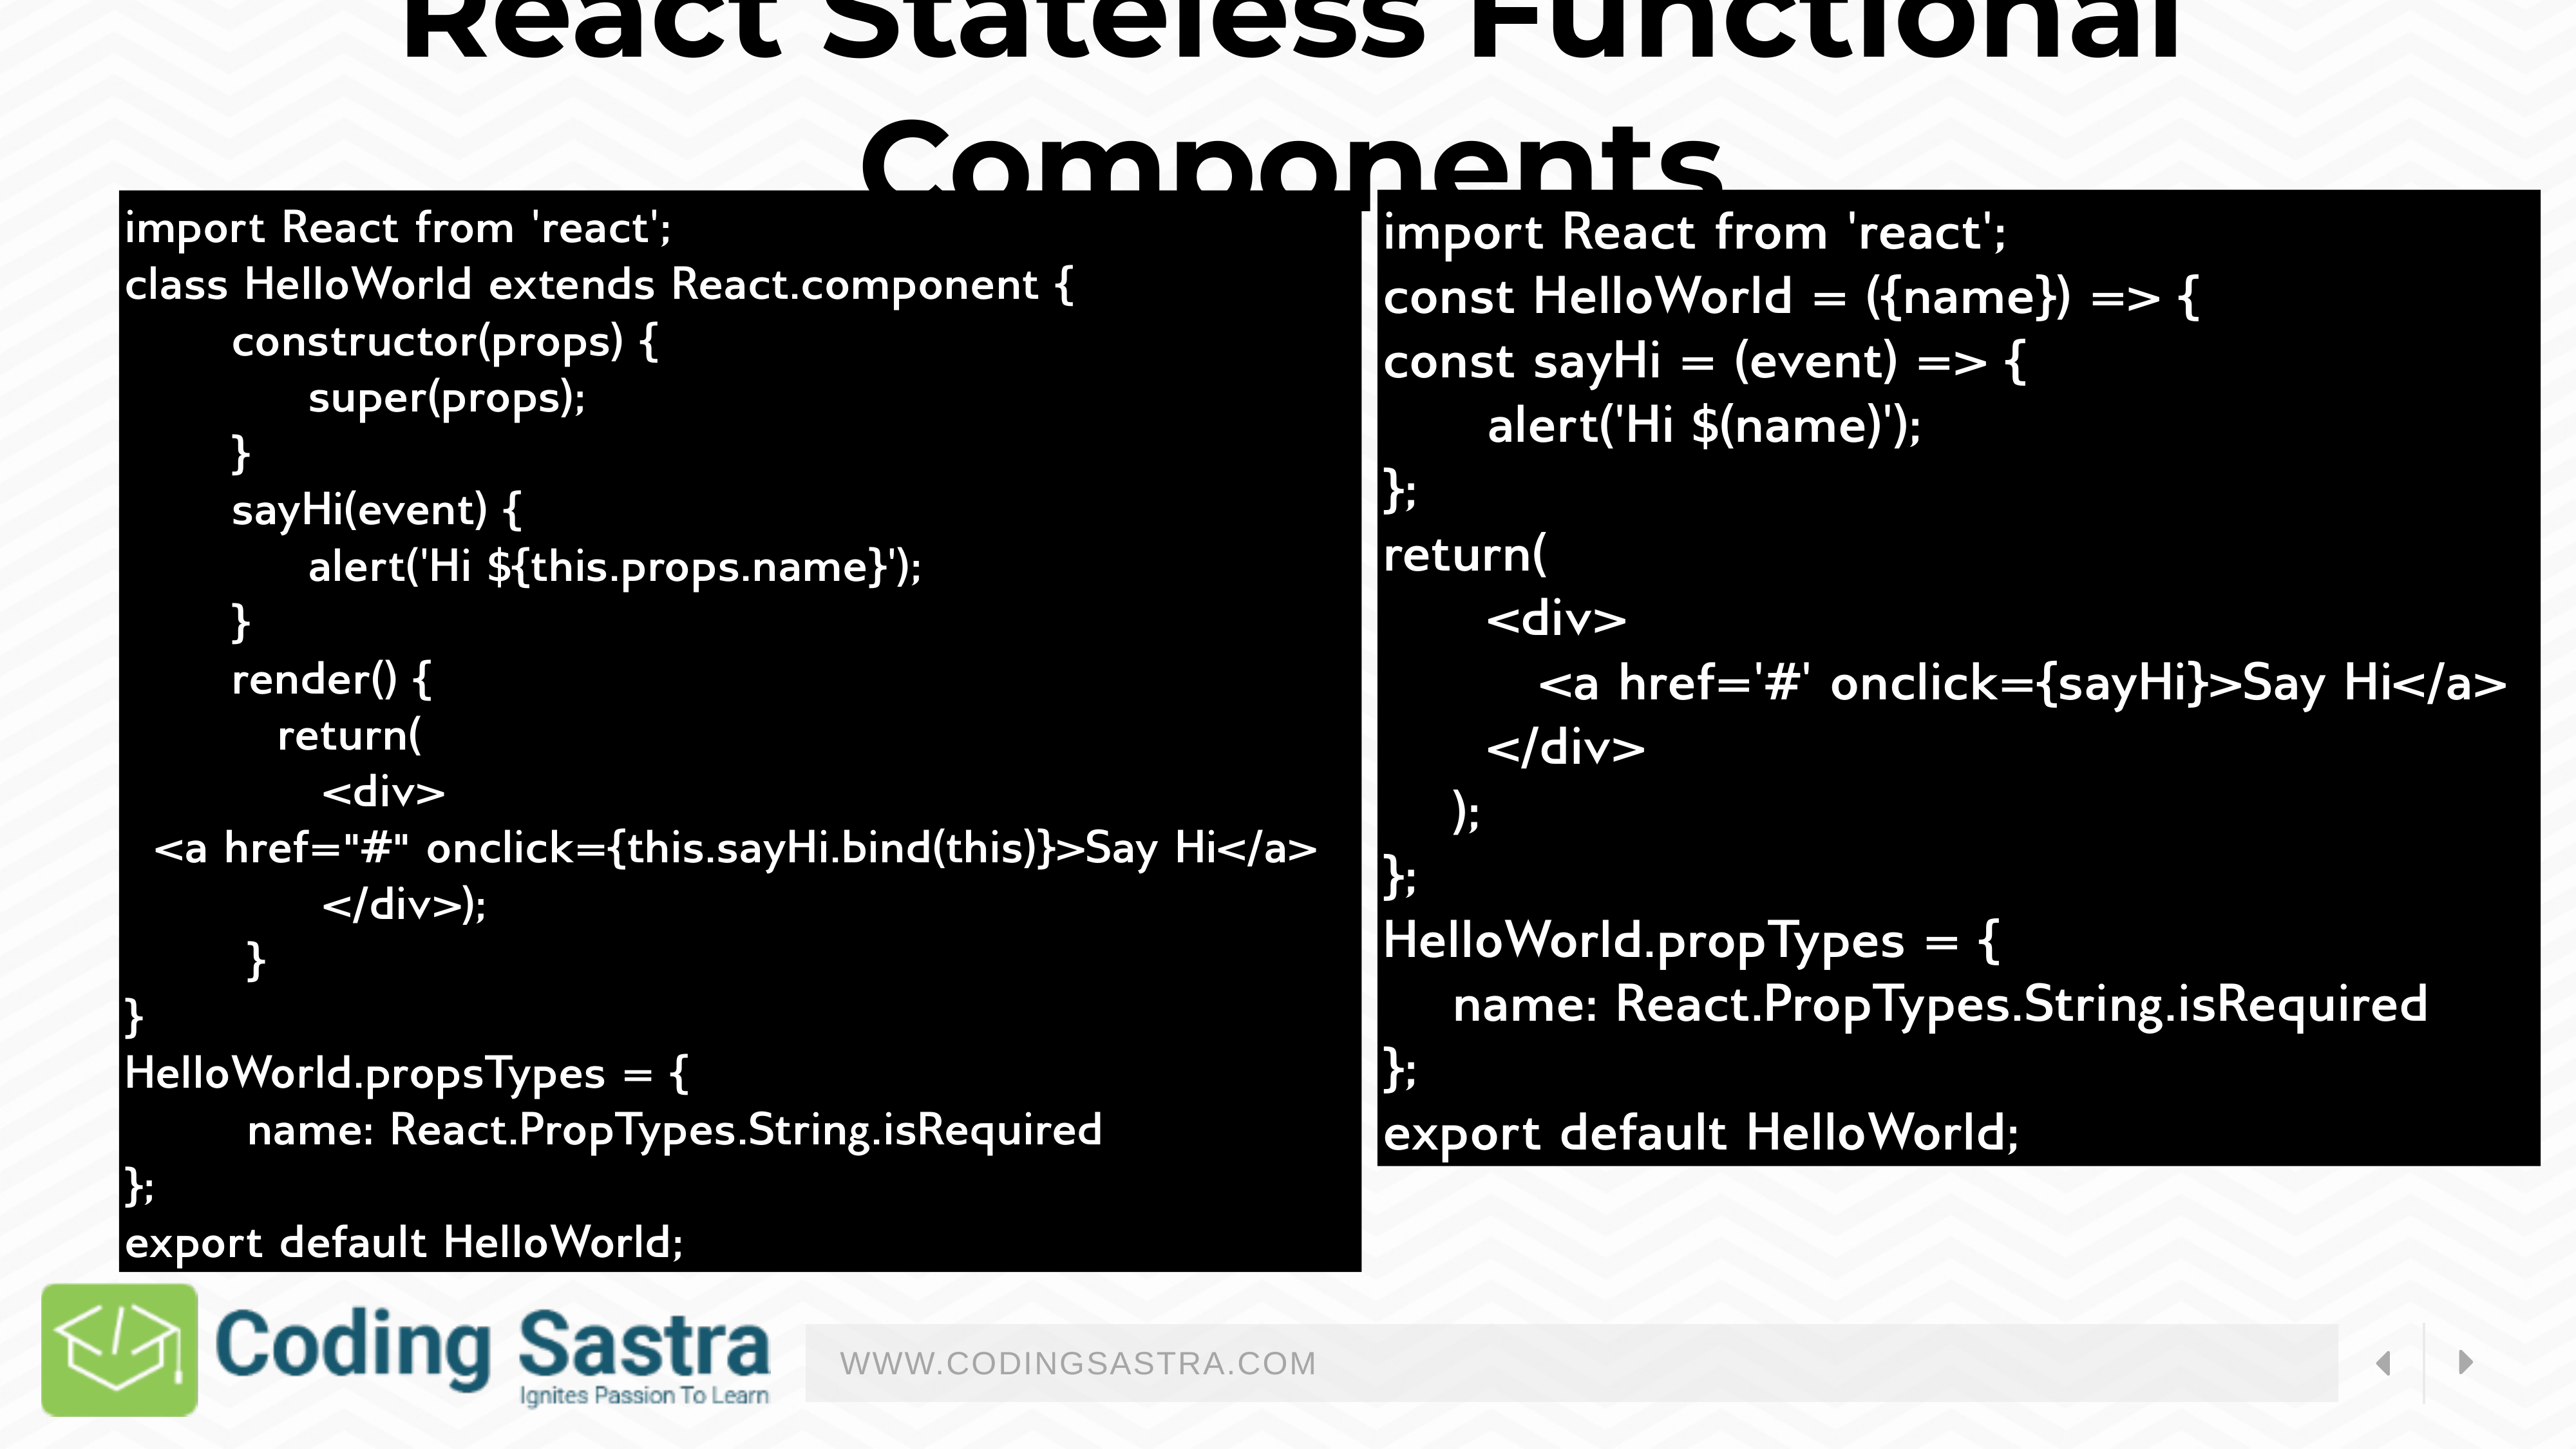

React Stateless Functional Components
import React from 'react';
const HelloWorld = ({name}) => {
const sayHi = (event) => {
      alert('Hi $(name)');
};
return(
      <div>
         <a href='#' onclick={sayHi}>Say Hi</a>
      </div>
    );
};
HelloWorld.propTypes = {
    name: React.PropTypes.String.isRequired
};
export default HelloWorld;
import React from 'react';
class HelloWorld extends React.component {
       constructor(props) {
            super(props);
       }
       sayHi(event) {
            alert('Hi ${this.props.name}');
       }
       render() {
          return(
             <div>
  <a href="#" onclick={this.sayHi.bind(this)}>Say Hi</a>
             </div>);
        }
}
HelloWorld.propsTypes = {
        name: React.PropTypes.String.isRequired
};
export default HelloWorld;